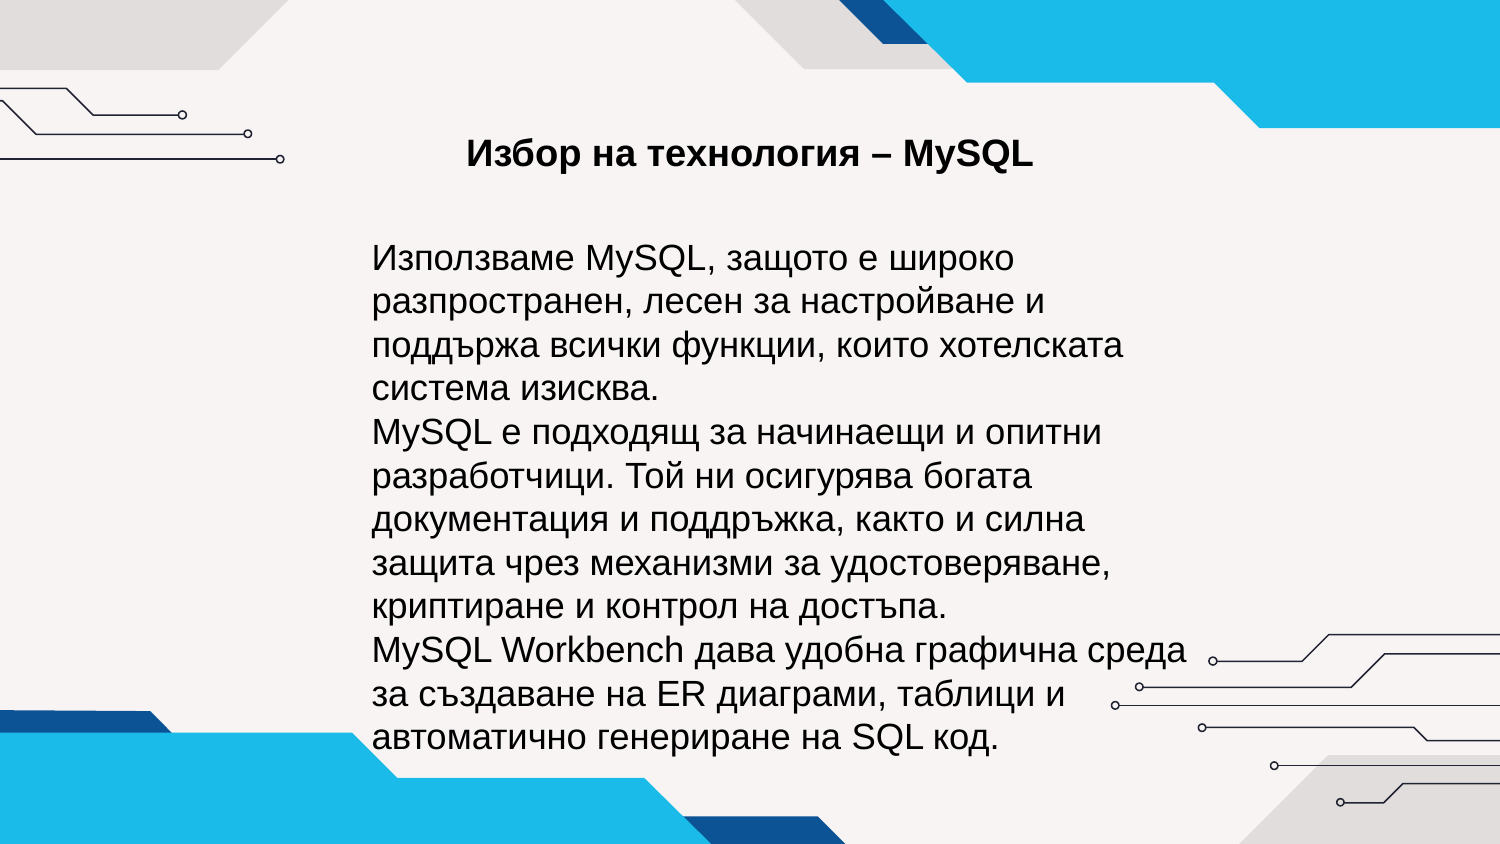

Избор на технология – MySQL

Използваме MySQL, защото е широко разпространен, лесен за настройване и поддържа всички функции, които хотелската система изисква.
MySQL е подходящ за начинаещи и опитни разработчици. Той ни осигурява богата документация и поддръжка, както и силна защита чрез механизми за удостоверяване, криптиране и контрол на достъпа.
MySQL Workbench дава удобна графична среда за създаване на ER диаграми, таблици и автоматично генериране на SQL код.